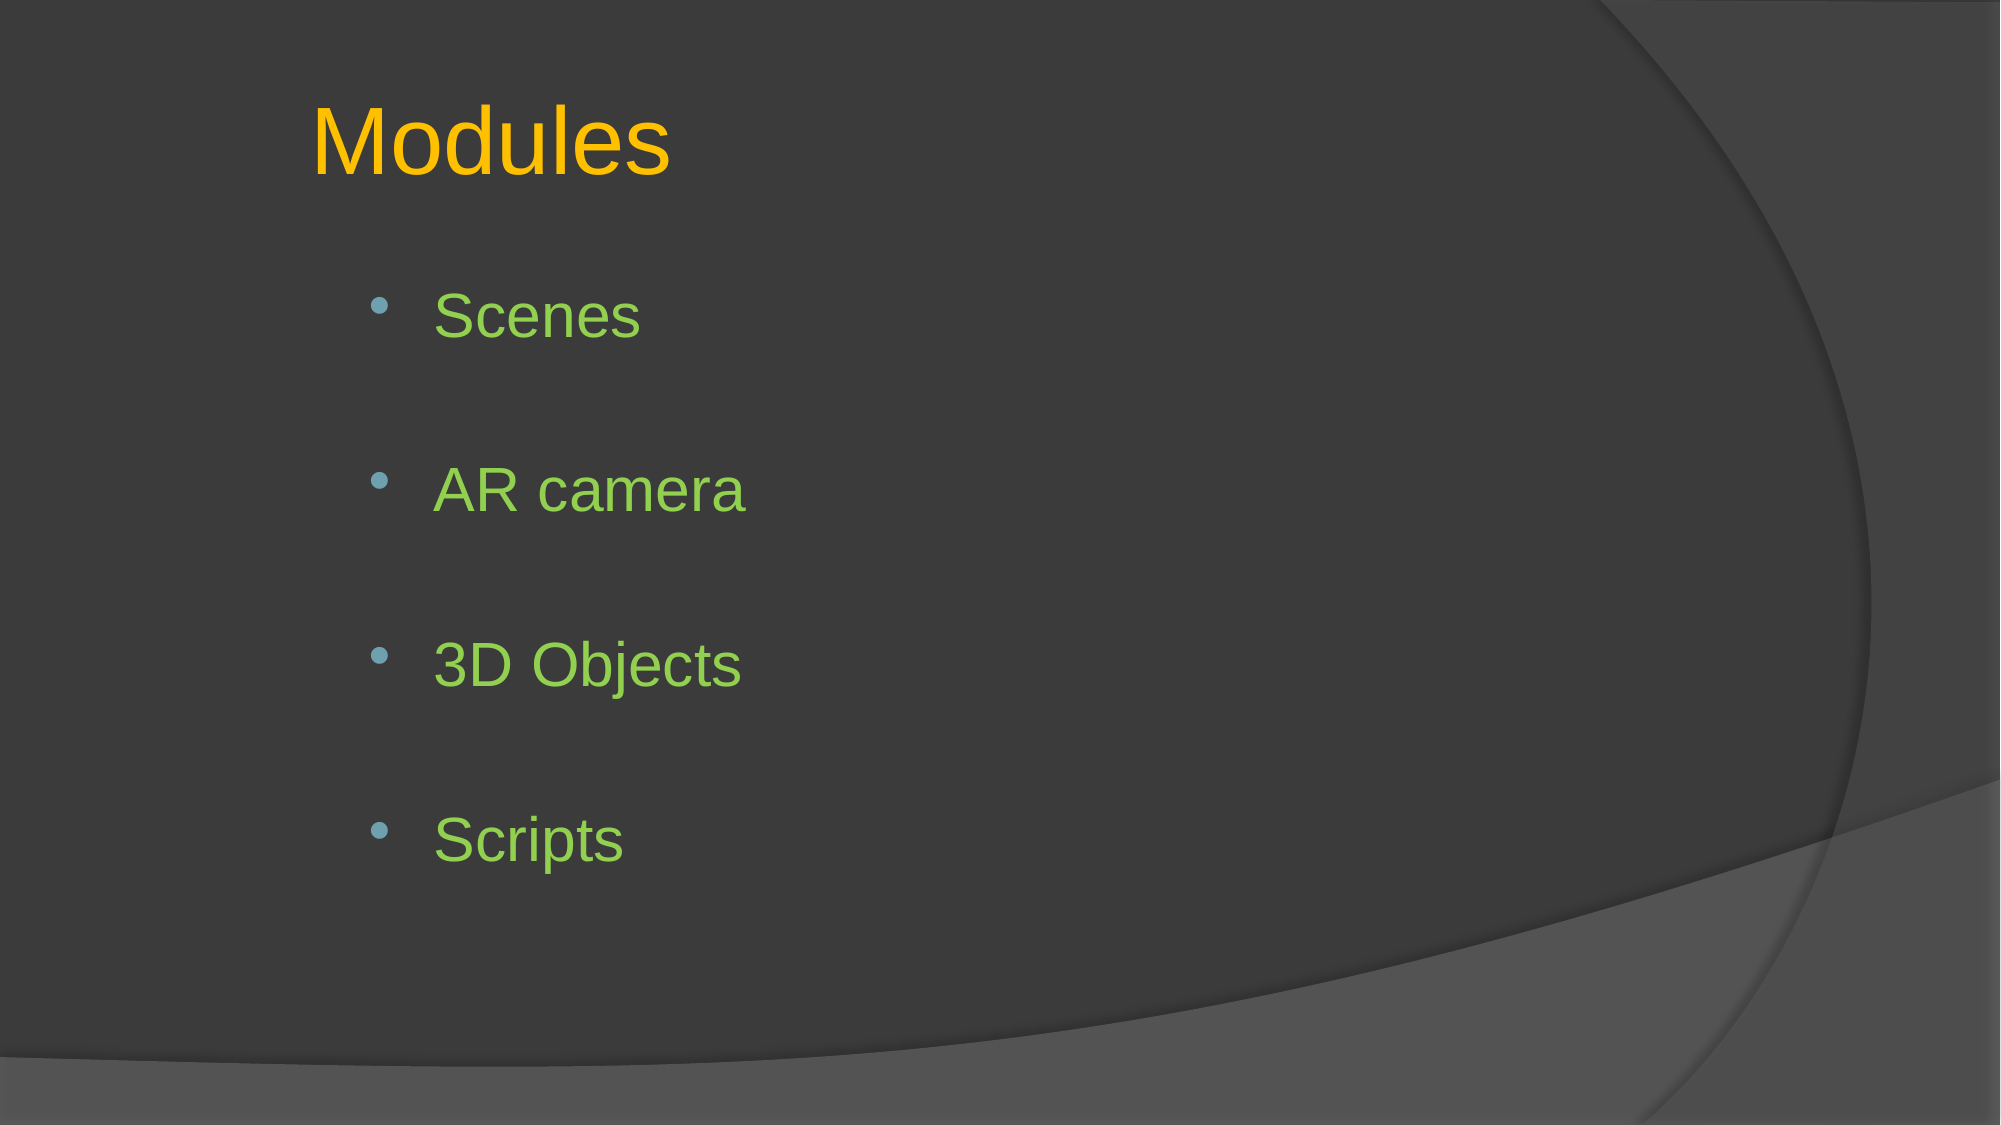

# Modules
Scenes

AR camera

3D Objects

Scripts